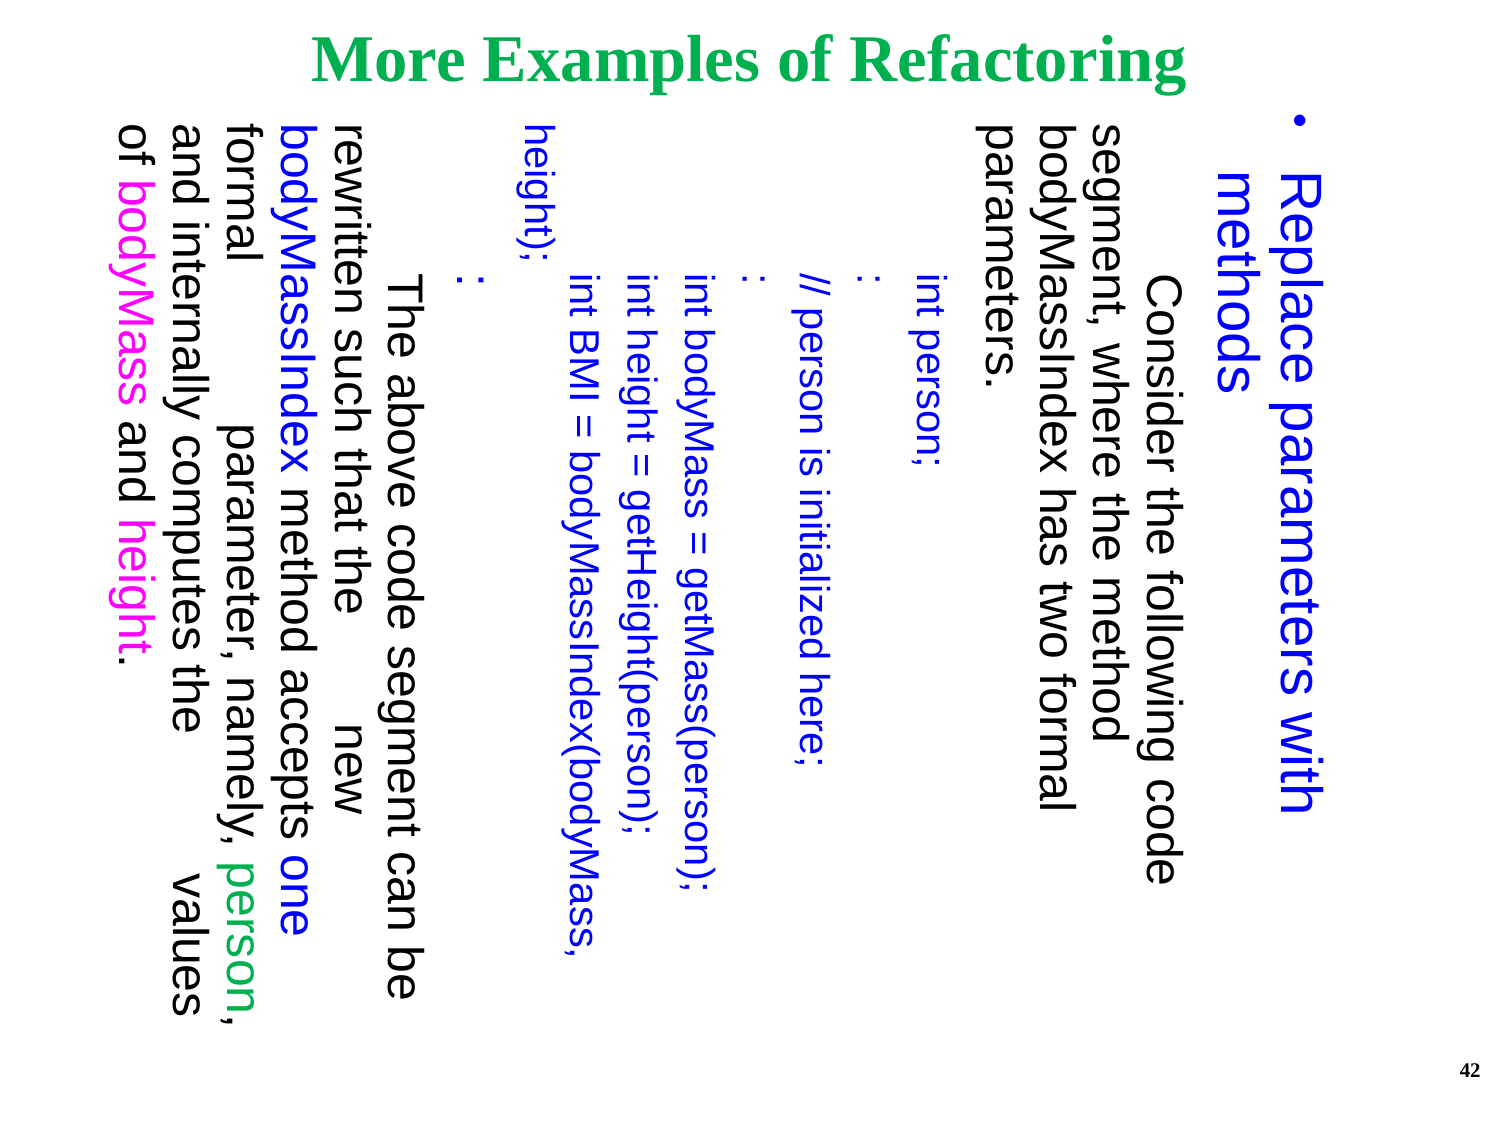

More Examples of Refactoring
Replace parameters with methods
	Consider the following code segment, where the method 	bodyMassIndex has two formal parameters.
	int person;
	:
	// person is initialized here;
	:
	int bodyMass = getMass(person);
	int height = getHeight(person);
	int BMI = bodyMassIndex(bodyMass, height);
	:
	The above code segment can be rewritten such that the 	new bodyMassIndex method accepts one formal 	parameter, namely, person, and internally computes the 	values of bodyMass and height.

42